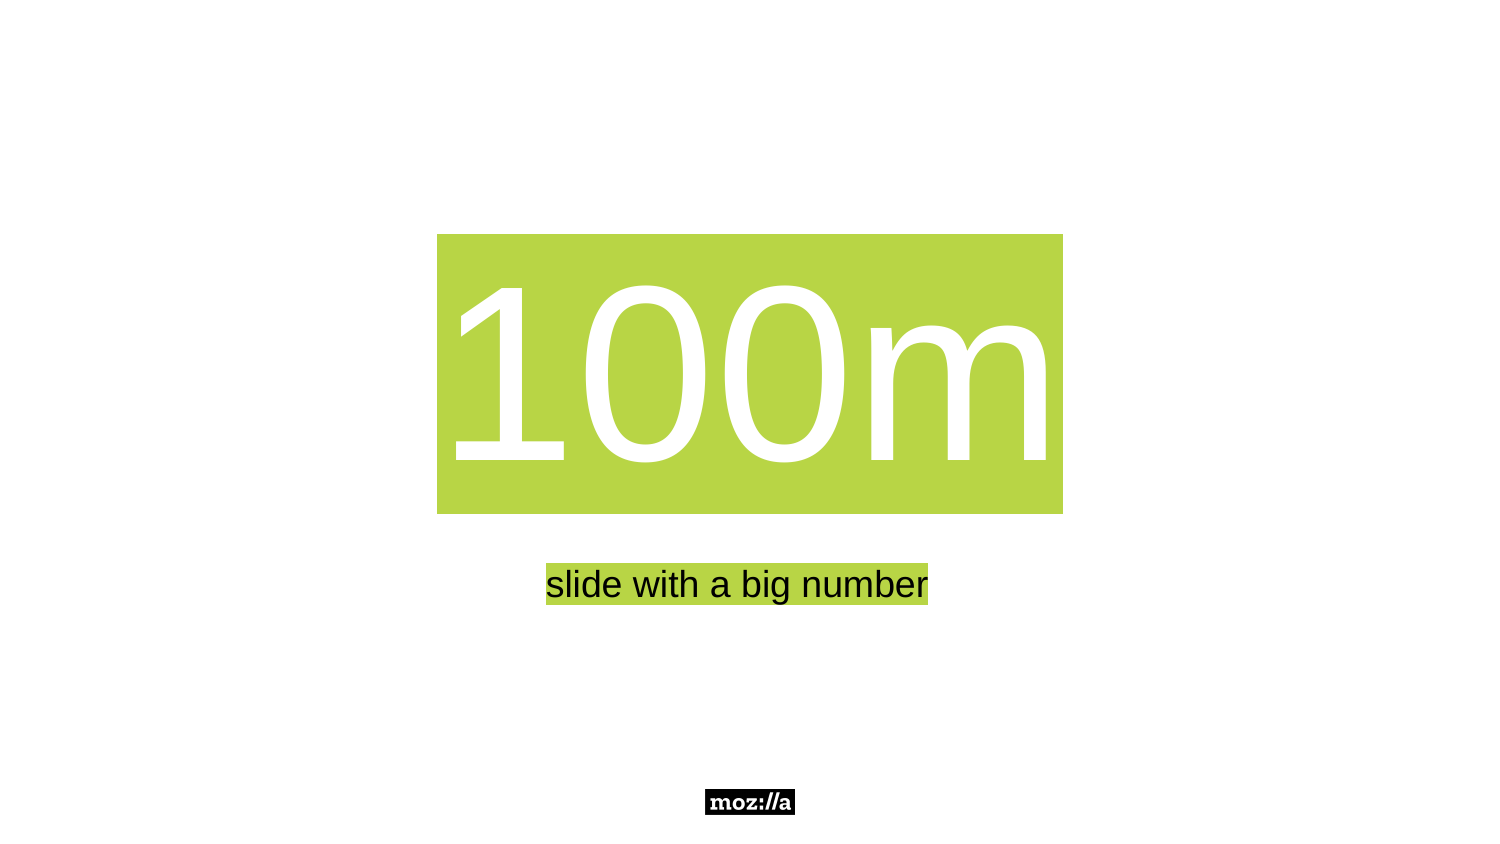

# 100m
slide with a big number